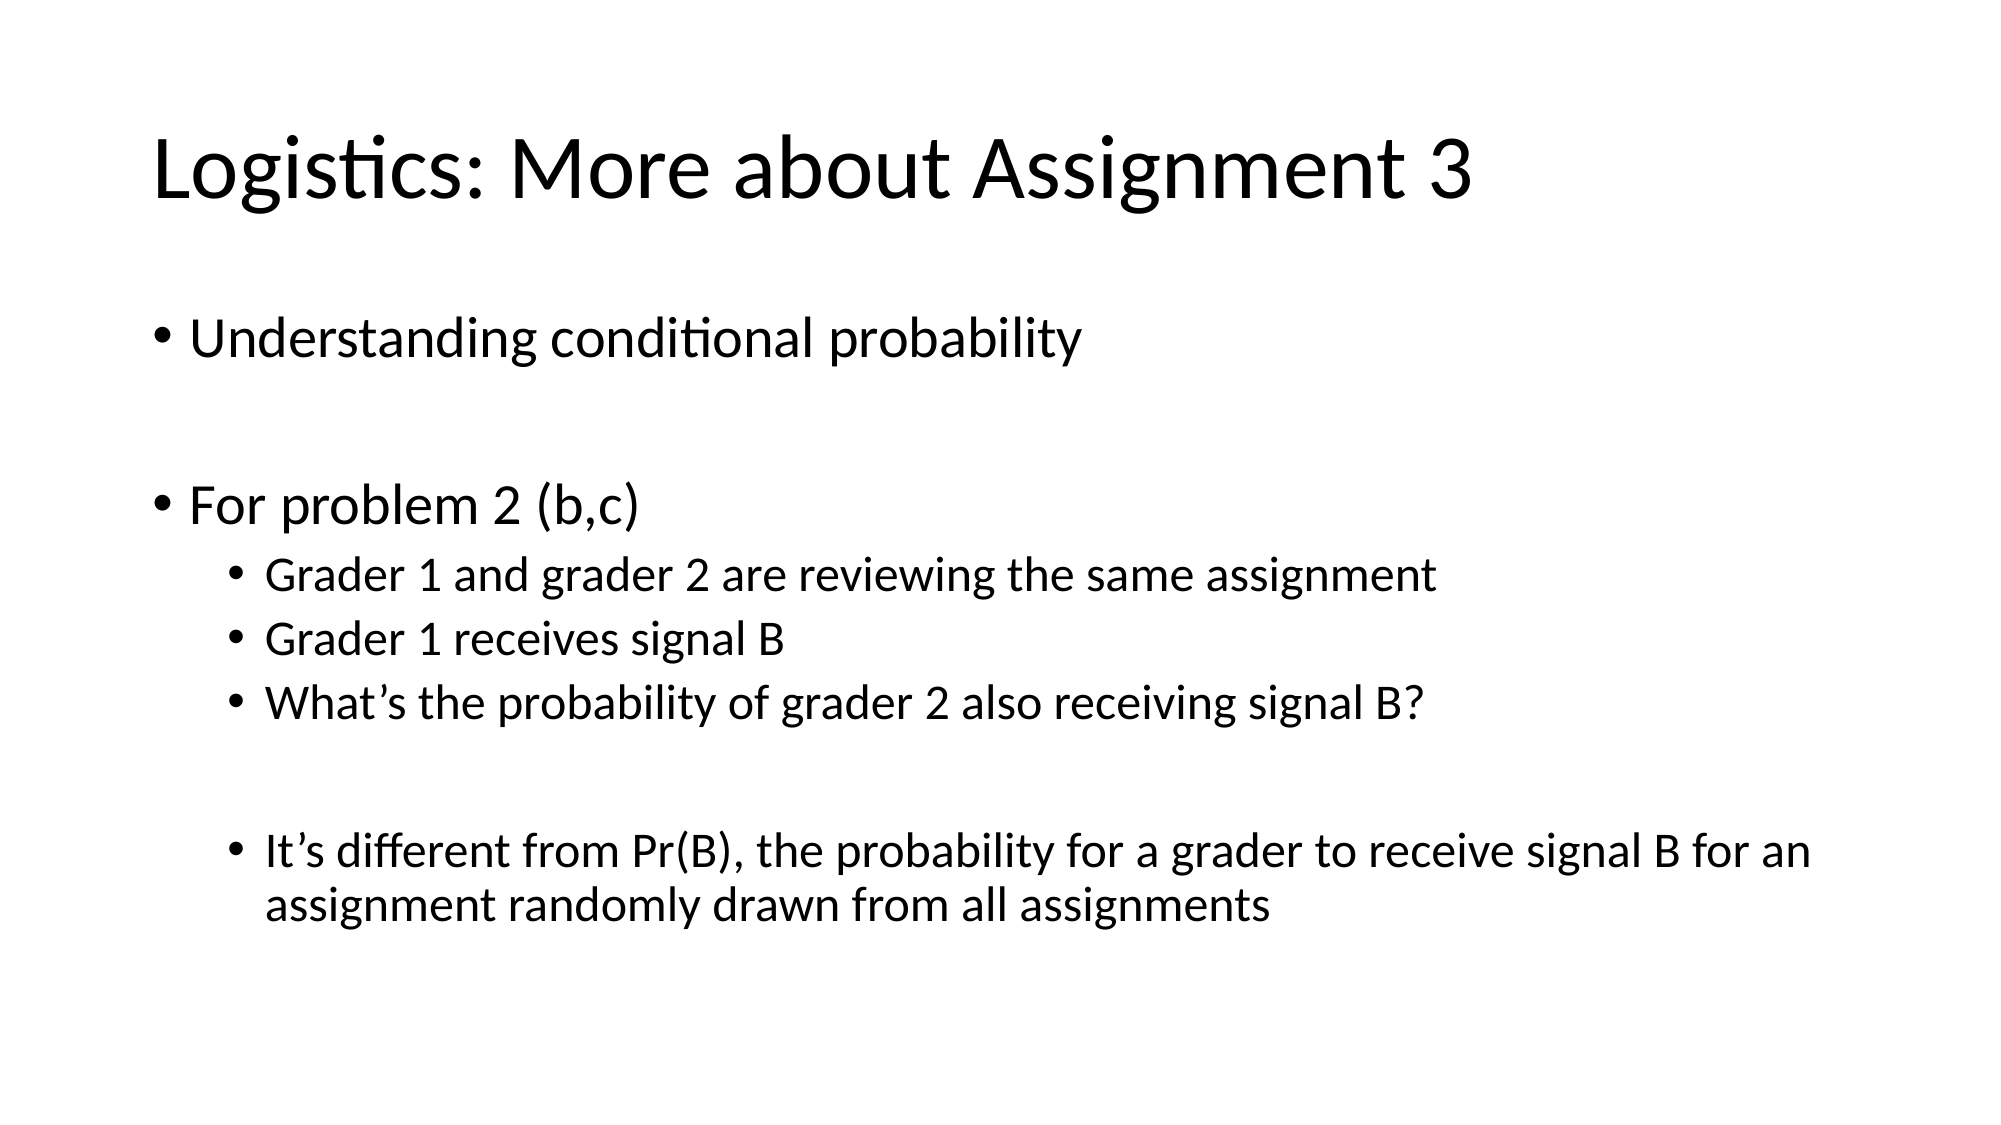

# Logistics: More about Assignment 3
Understanding conditional probability

For problem 2 (b,c)
Grader 1 and grader 2 are reviewing the same assignment
Grader 1 receives signal B
What’s the probability of grader 2 also receiving signal B?

It’s different from Pr(B), the probability for a grader to receive signal B for an assignment randomly drawn from all assignments